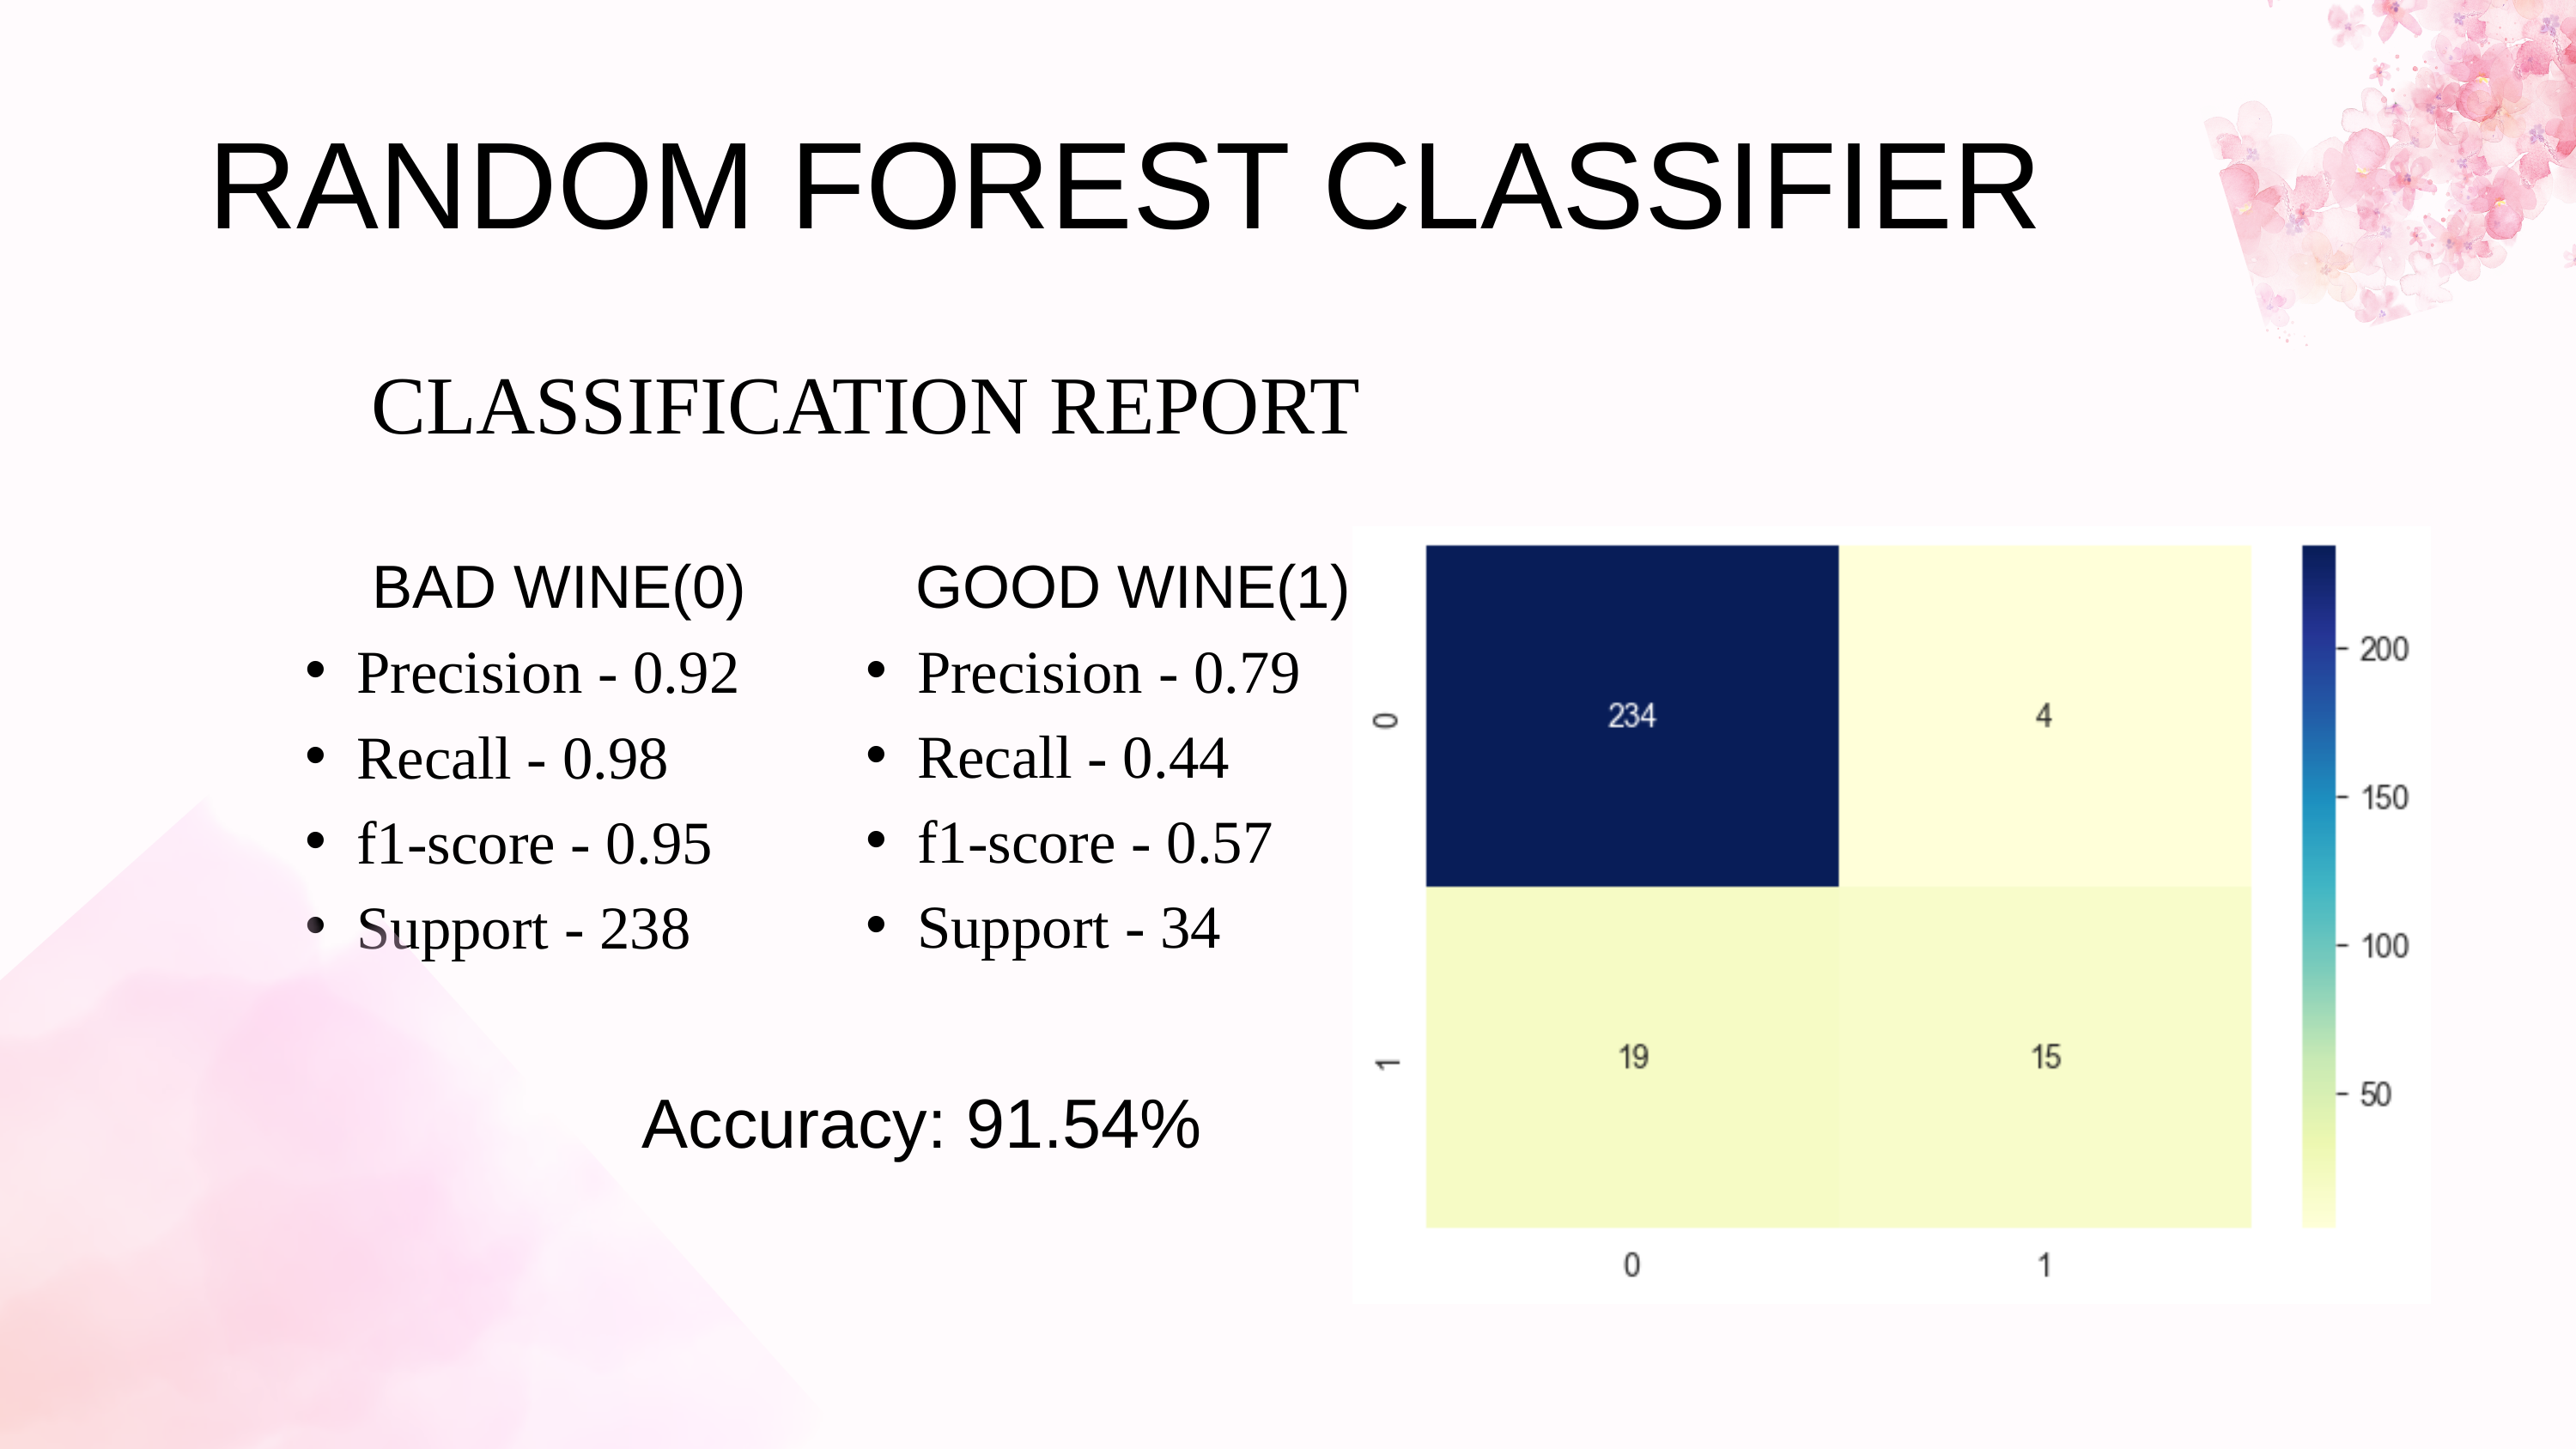

RANDOM FOREST CLASSIFIER
CLASSIFICATION REPORT

      GOOD WINE(1)
Precision - 0.79
Recall - 0.44
f1-score - 0.57
Support - 34
       BAD WINE(0)
Precision - 0.92
Recall - 0.98
f1-score - 0.95
Support - 238

Accuracy: 91.54%